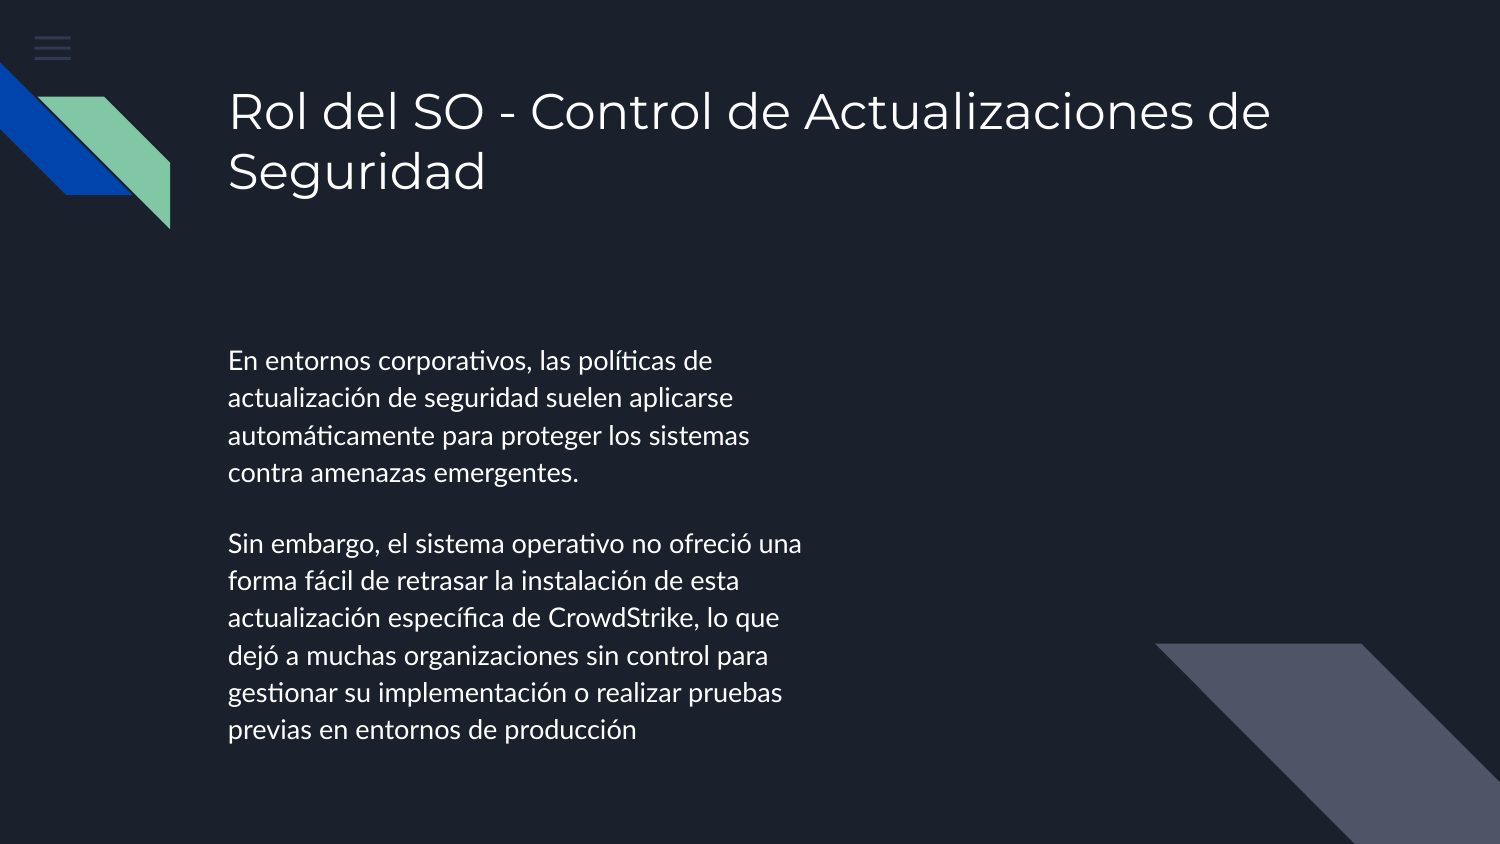

# Rol del SO - Control de Actualizaciones de Seguridad
En entornos corporativos, las políticas de actualización de seguridad suelen aplicarse automáticamente para proteger los sistemas contra amenazas emergentes.
Sin embargo, el sistema operativo no ofreció una forma fácil de retrasar la instalación de esta actualización específica de CrowdStrike, lo que dejó a muchas organizaciones sin control para gestionar su implementación o realizar pruebas previas en entornos de producción